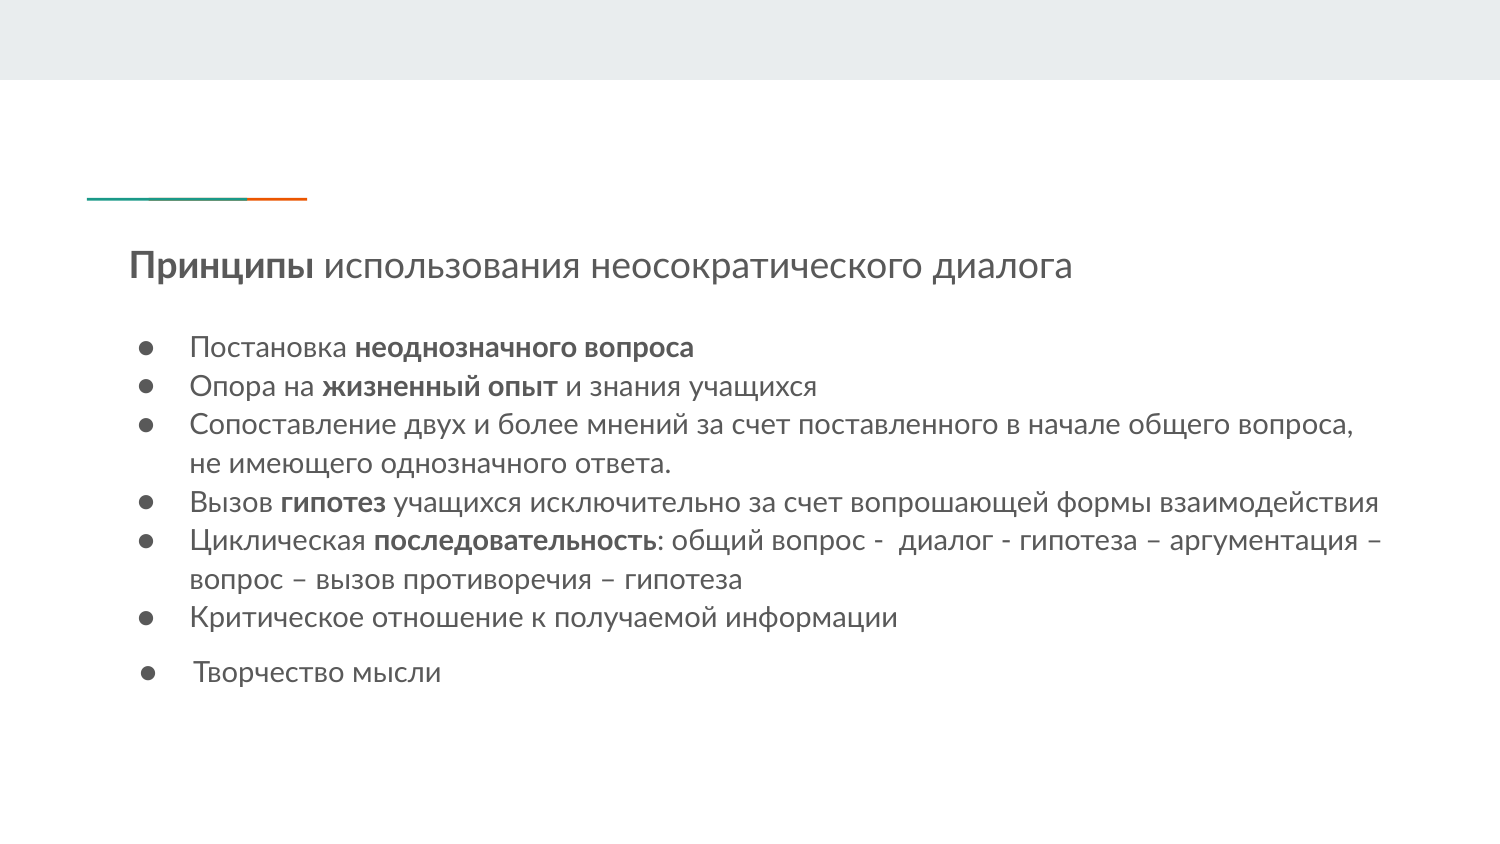

# Принципы использования неосократического диалога

Постановка неоднозначного вопроса
Опора на жизненный опыт и знания учащихся
Сопоставление двух и более мнений за счет поставленного в начале общего вопроса, не имеющего однозначного ответа.
Вызов гипотез учащихся исключительно за счет вопрошающей формы взаимодействия
Циклическая последовательность: общий вопрос -  диалог - гипотеза – аргументация – вопрос – вызов противоречия – гипотеза
Критическое отношение к получаемой информации
   Творчество мысли